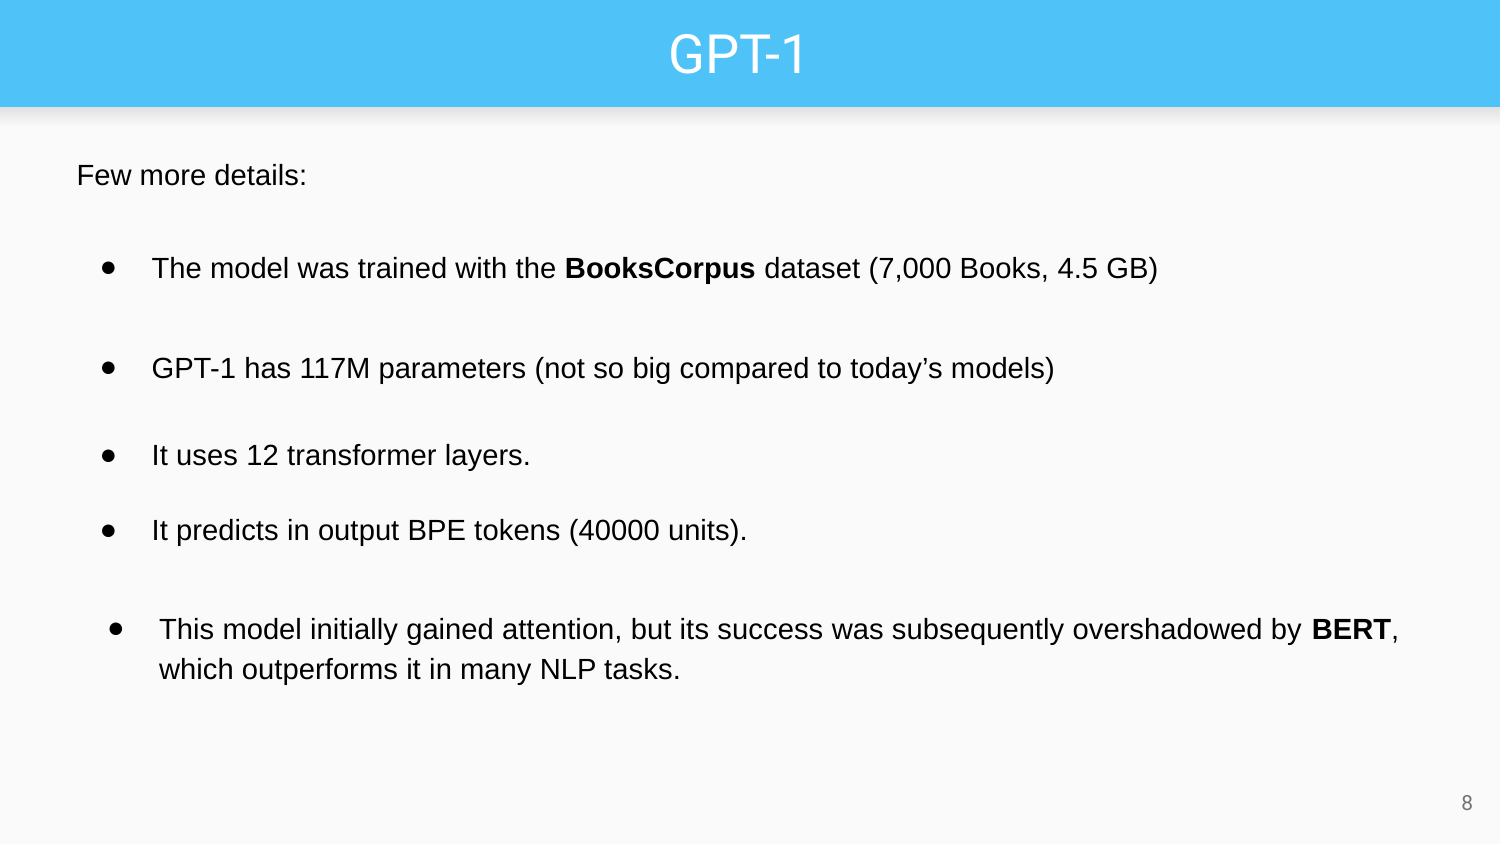

# GPT-1
Few more details:
The model was trained with the BooksCorpus dataset (7,000 Books, 4.5 GB)
GPT-1 has 117M parameters (not so big compared to today’s models)
It uses 12 transformer layers.
It predicts in output BPE tokens (40000 units).
This model initially gained attention, but its success was subsequently overshadowed by BERT, which outperforms it in many NLP tasks.
8